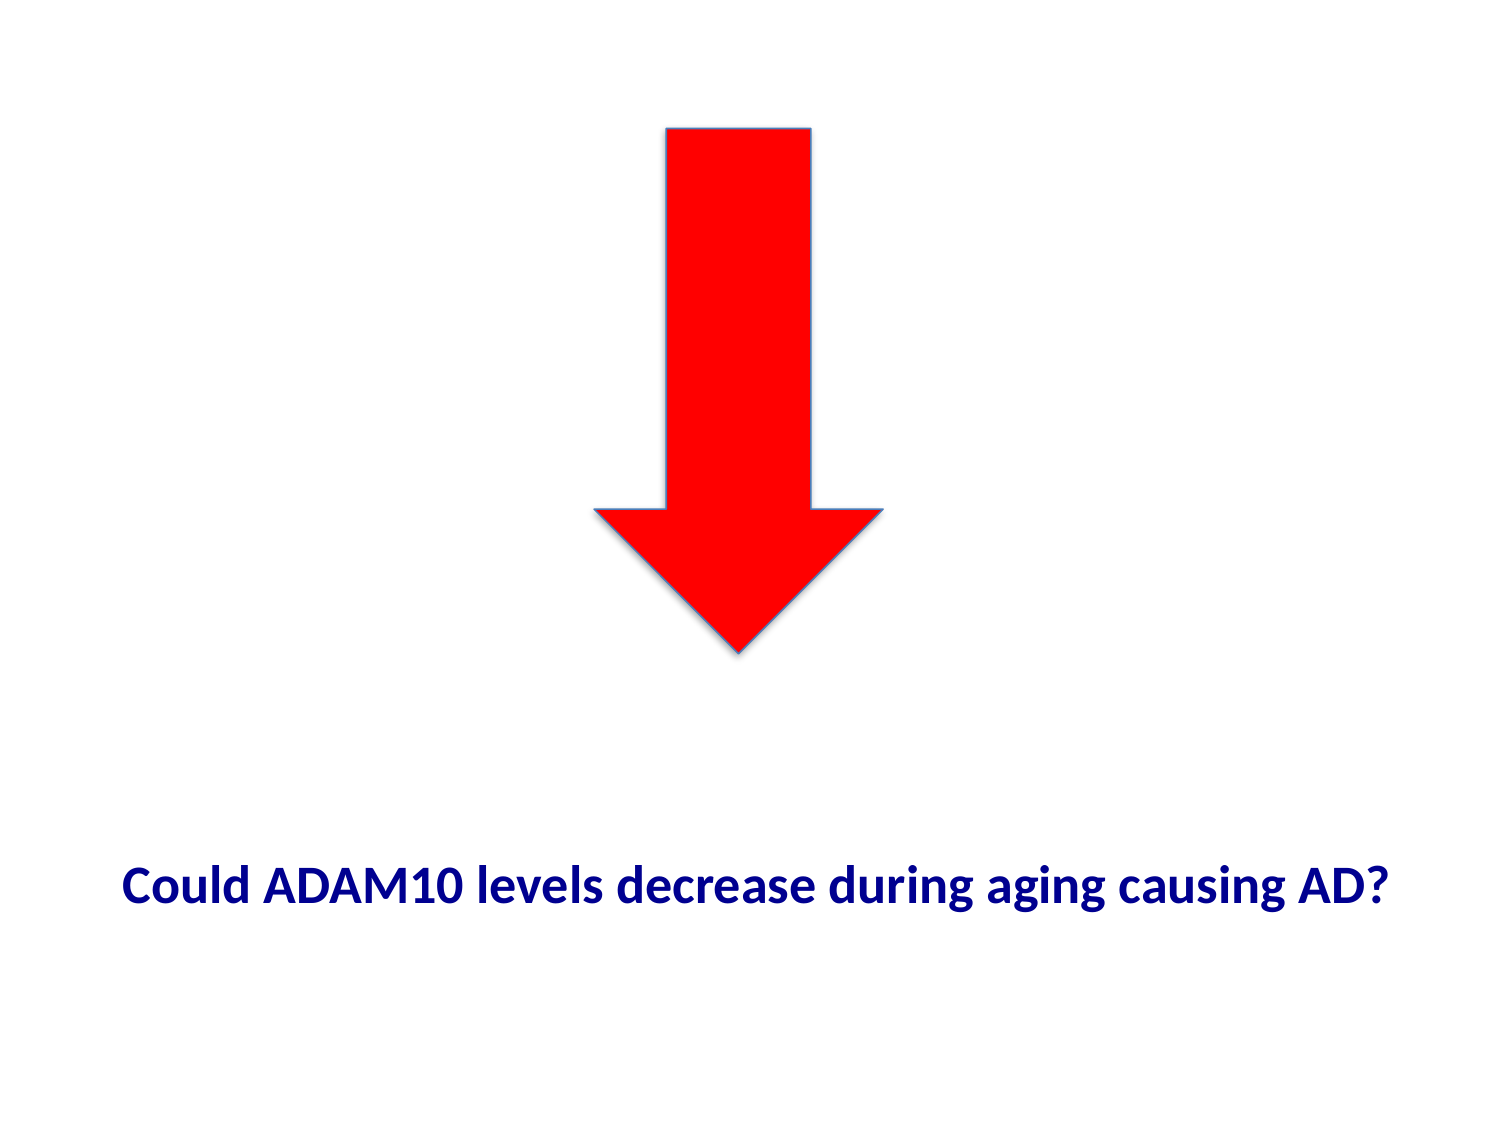

Could ADAM10 levels decrease during aging causing AD?